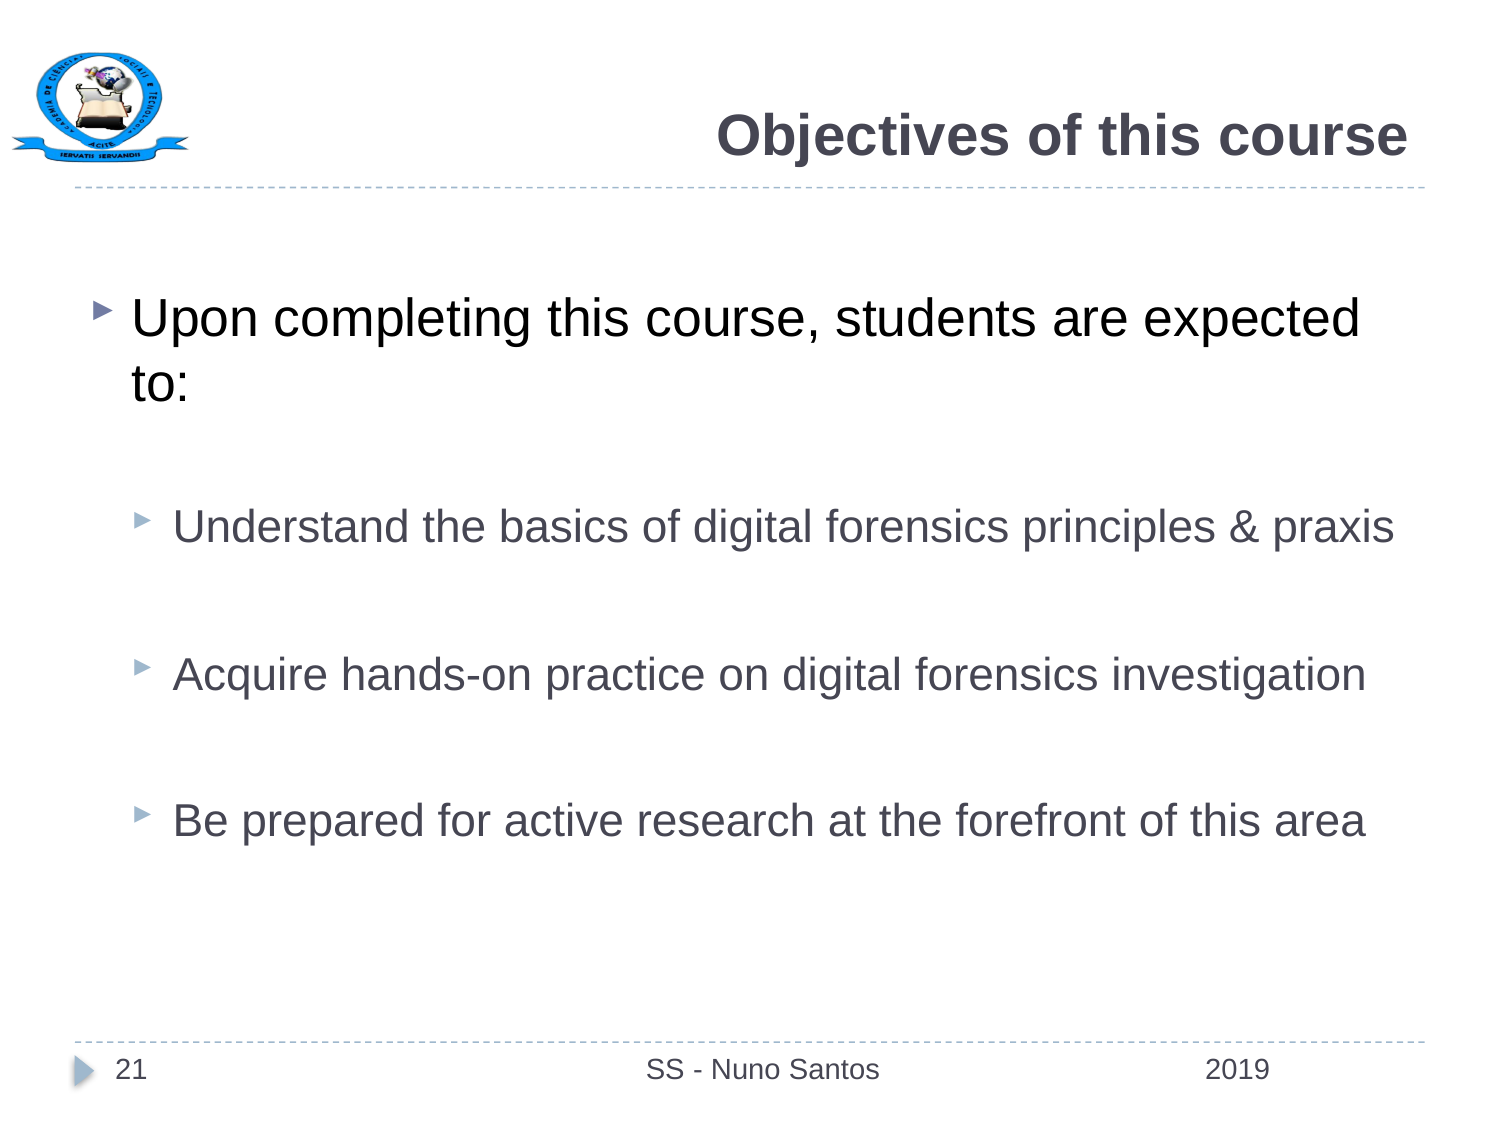

# Objectives of this course

Upon completing this course, students are expected to:

Understand the basics of digital forensics principles & praxis

Acquire hands-on practice on digital forensics investigation

Be prepared for active research at the forefront of this area
21
SS - Nuno Santos
2019